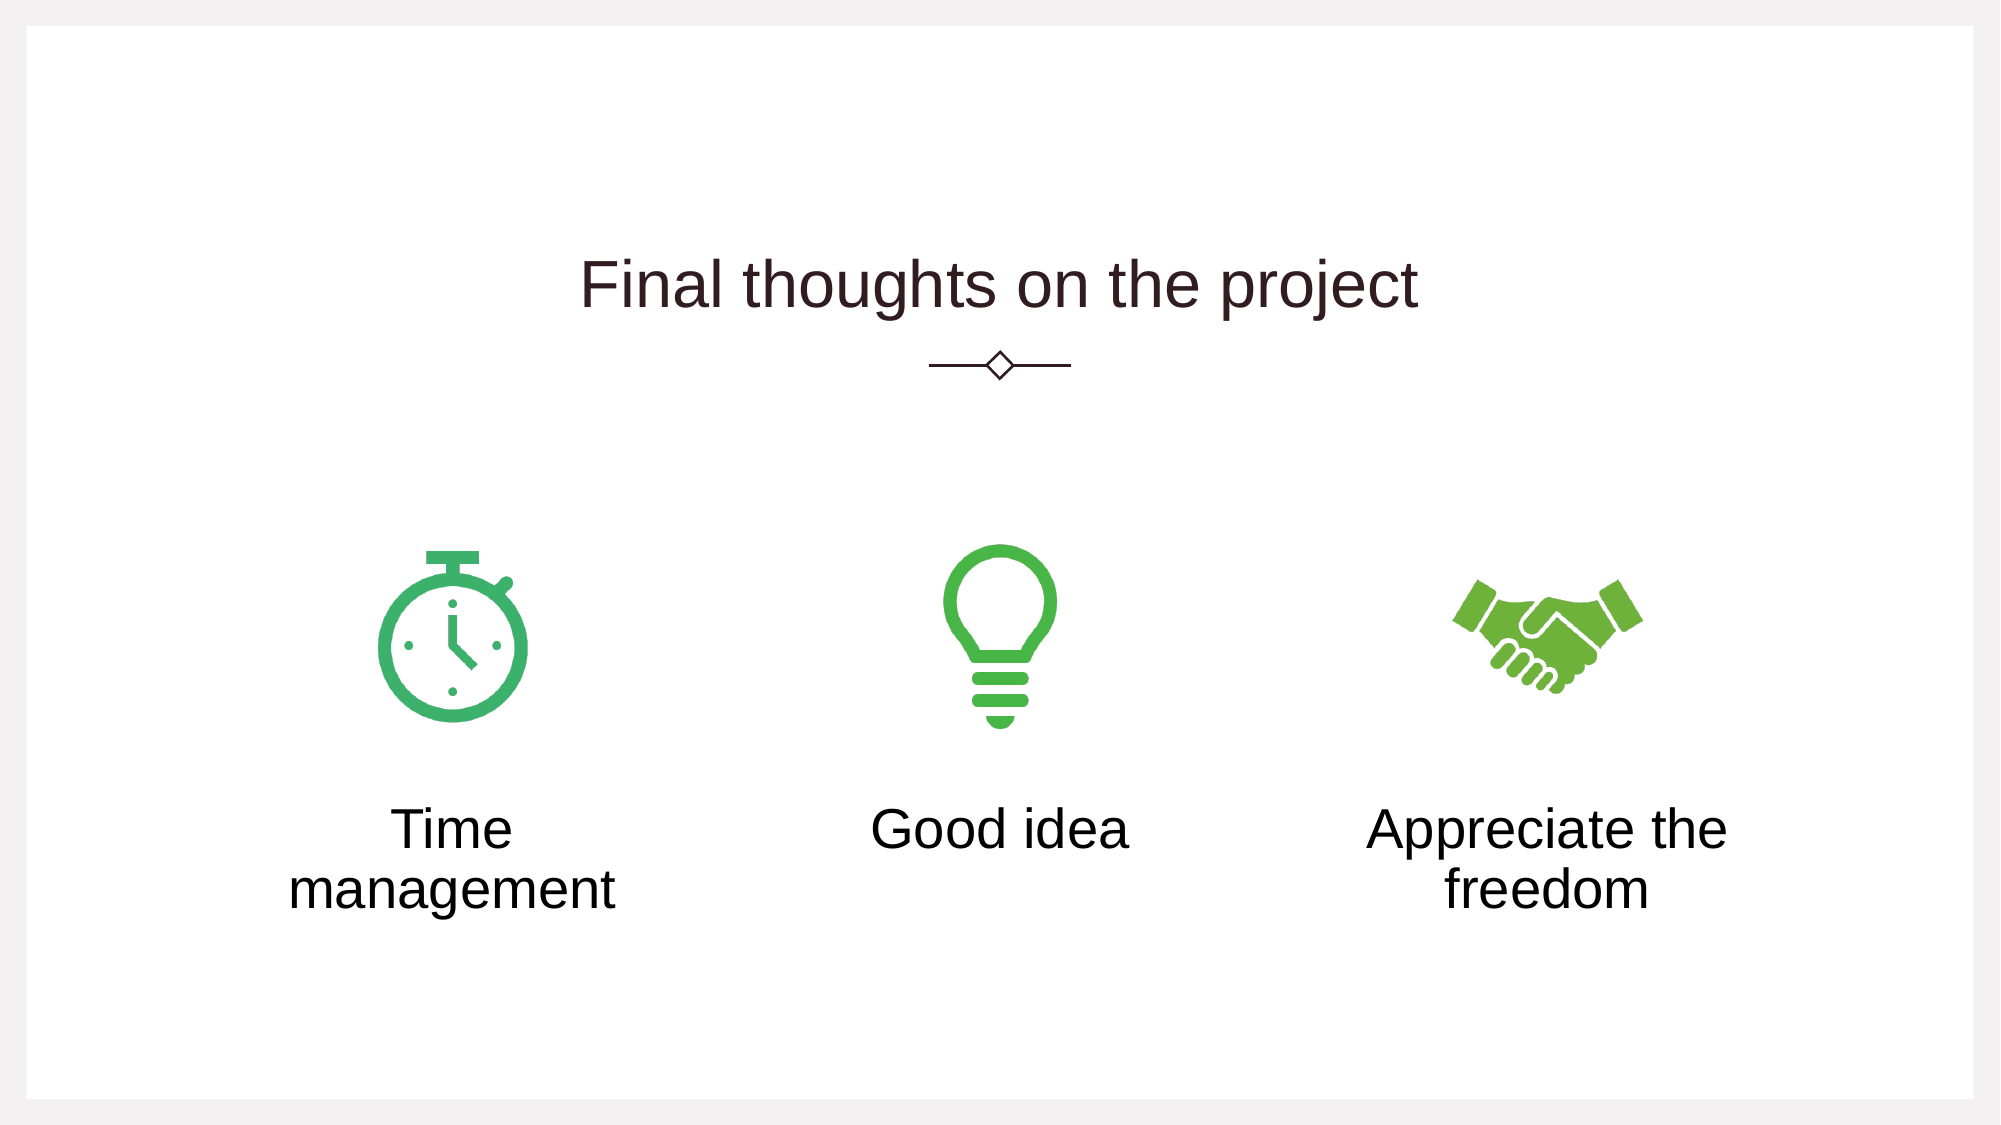

# Final thoughts on the project

Time management
Good idea
Appreciate the freedom